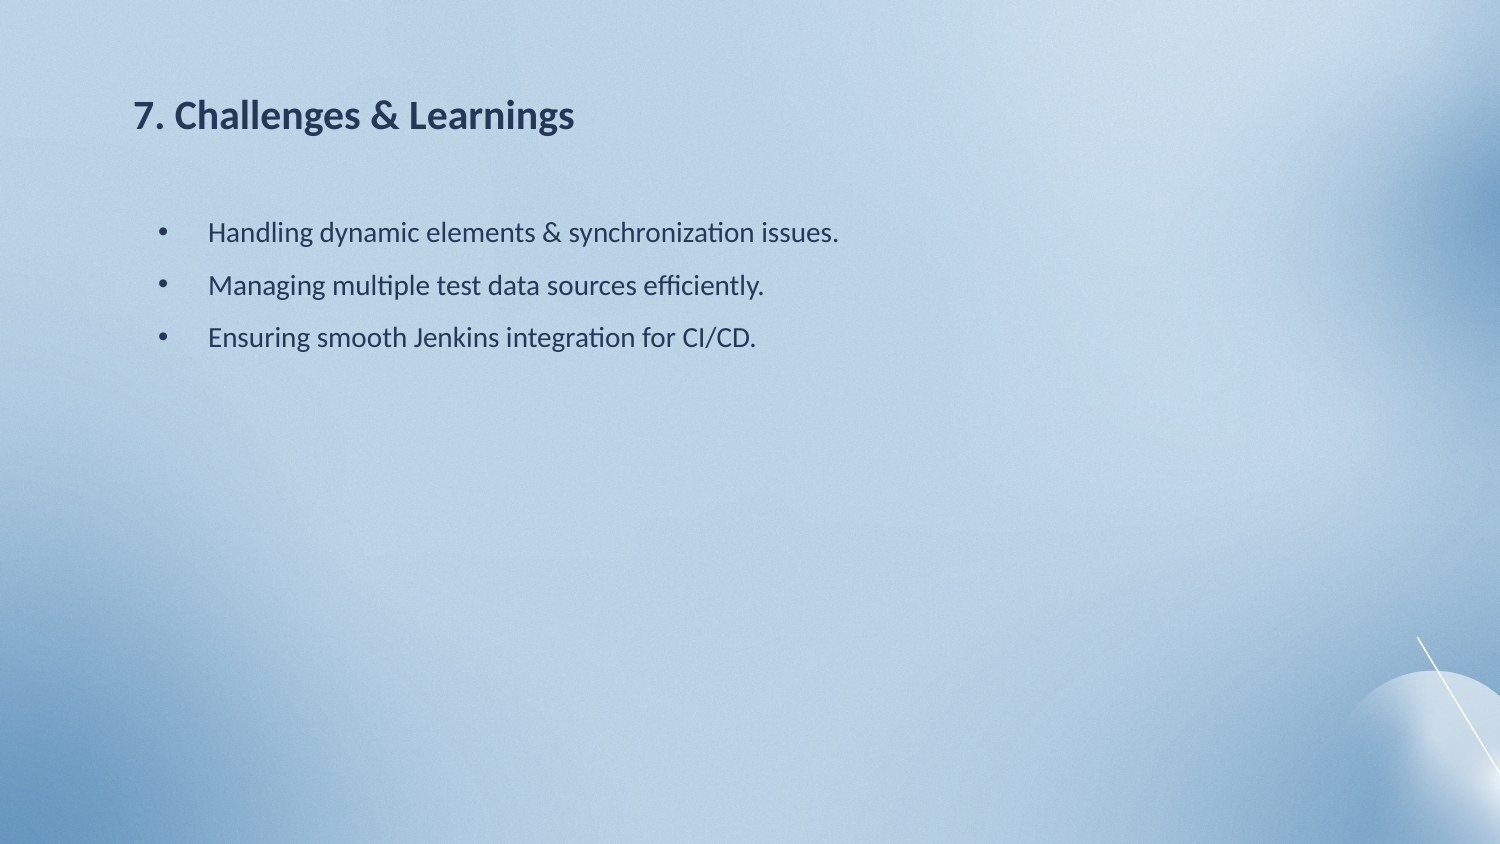

# 7. Challenges & Learnings
Handling dynamic elements & synchronization issues.
Managing multiple test data sources efficiently.
Ensuring smooth Jenkins integration for CI/CD.